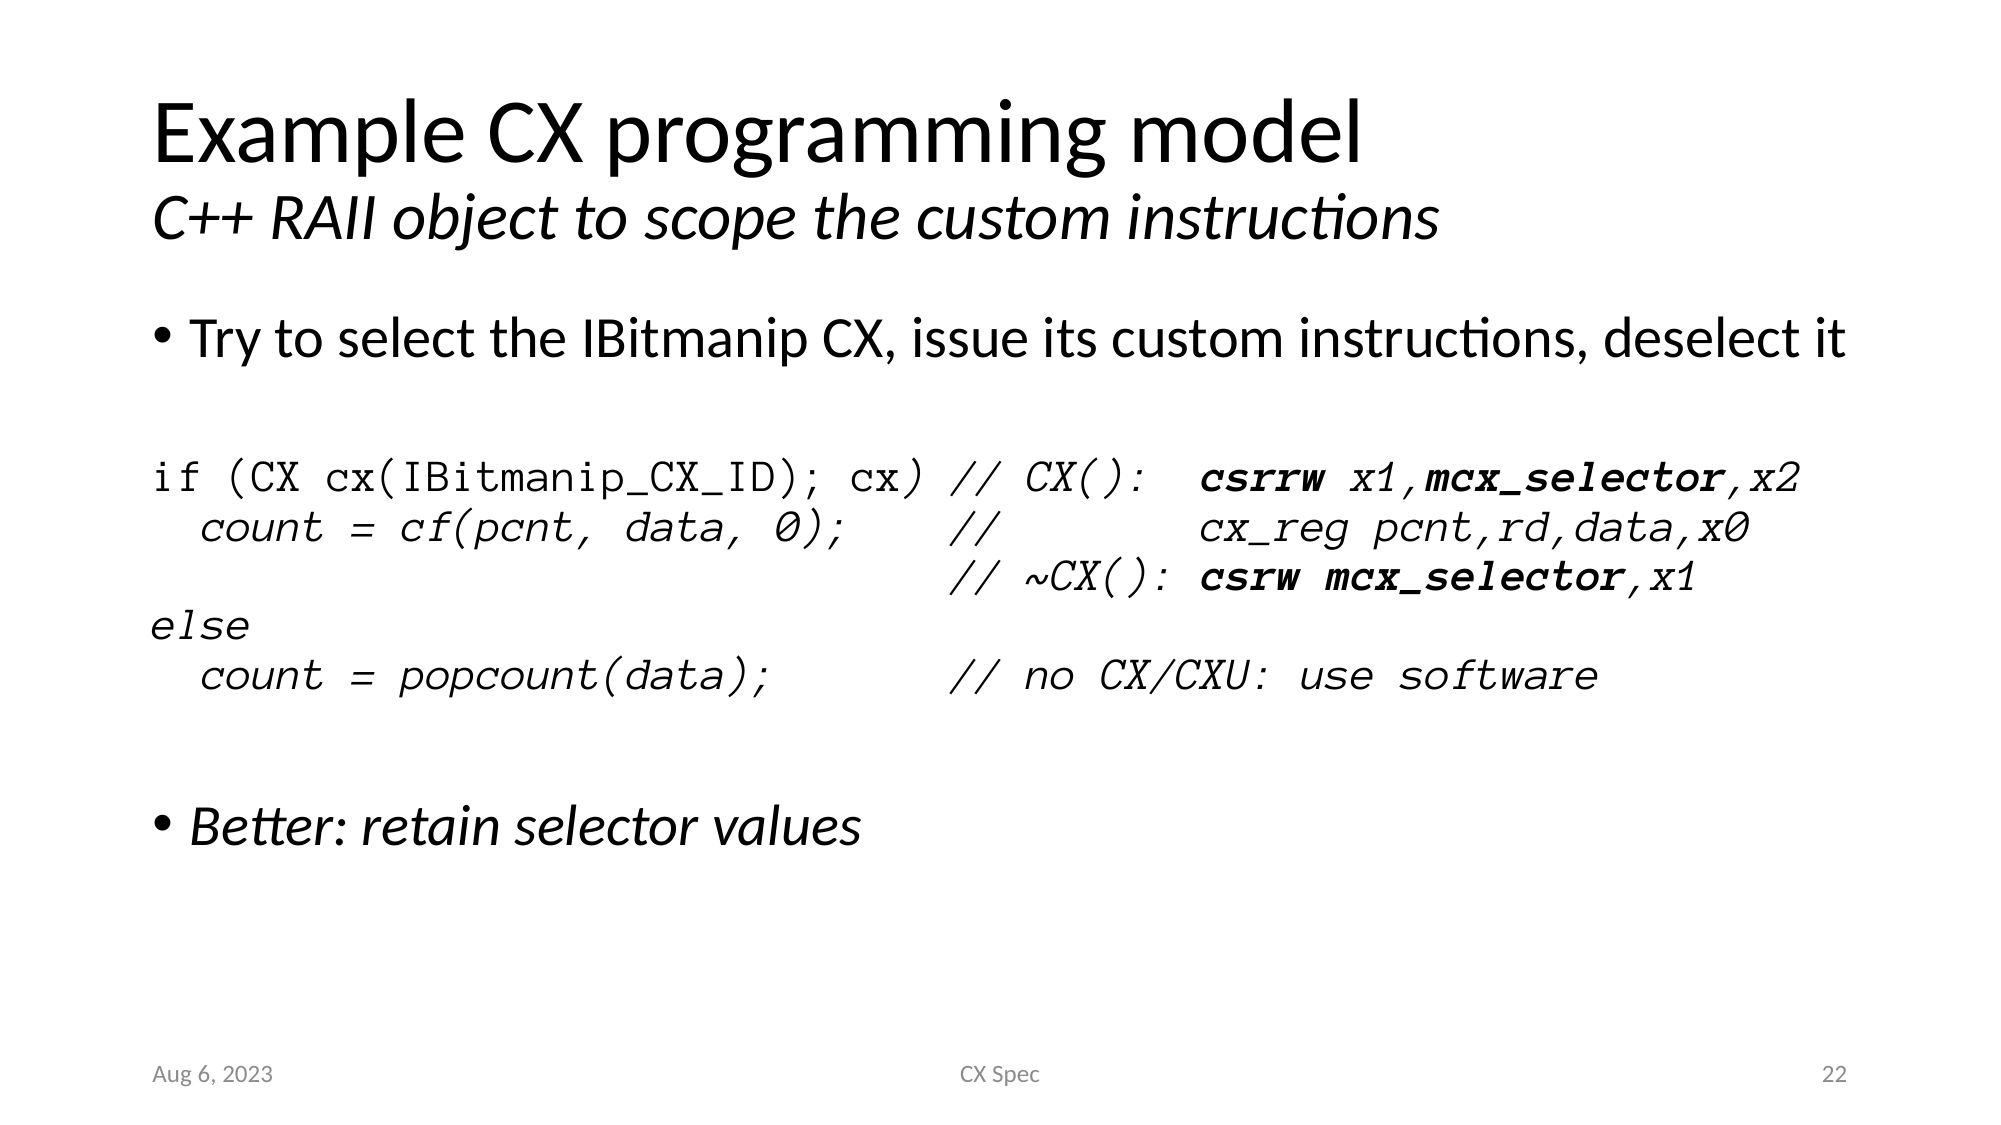

# Example CX programming model C++ RAII object to scope the custom instructions
Try to select the IBitmanip CX, issue its custom instructions, deselect it

if (CX cx(IBitmanip_CX_ID); cx) // CX():  csrrw x1,mcx_selector,x2
  count = cf(pcnt, data, 0);    //        cx_reg pcnt,rd,data,x0
                                // ~CX(): csrw mcx_selector,x1
else
  count = popcount(data);       // no CX/CXU: use software

Better: retain selector values

Aug 6, 2023
CX Spec
22